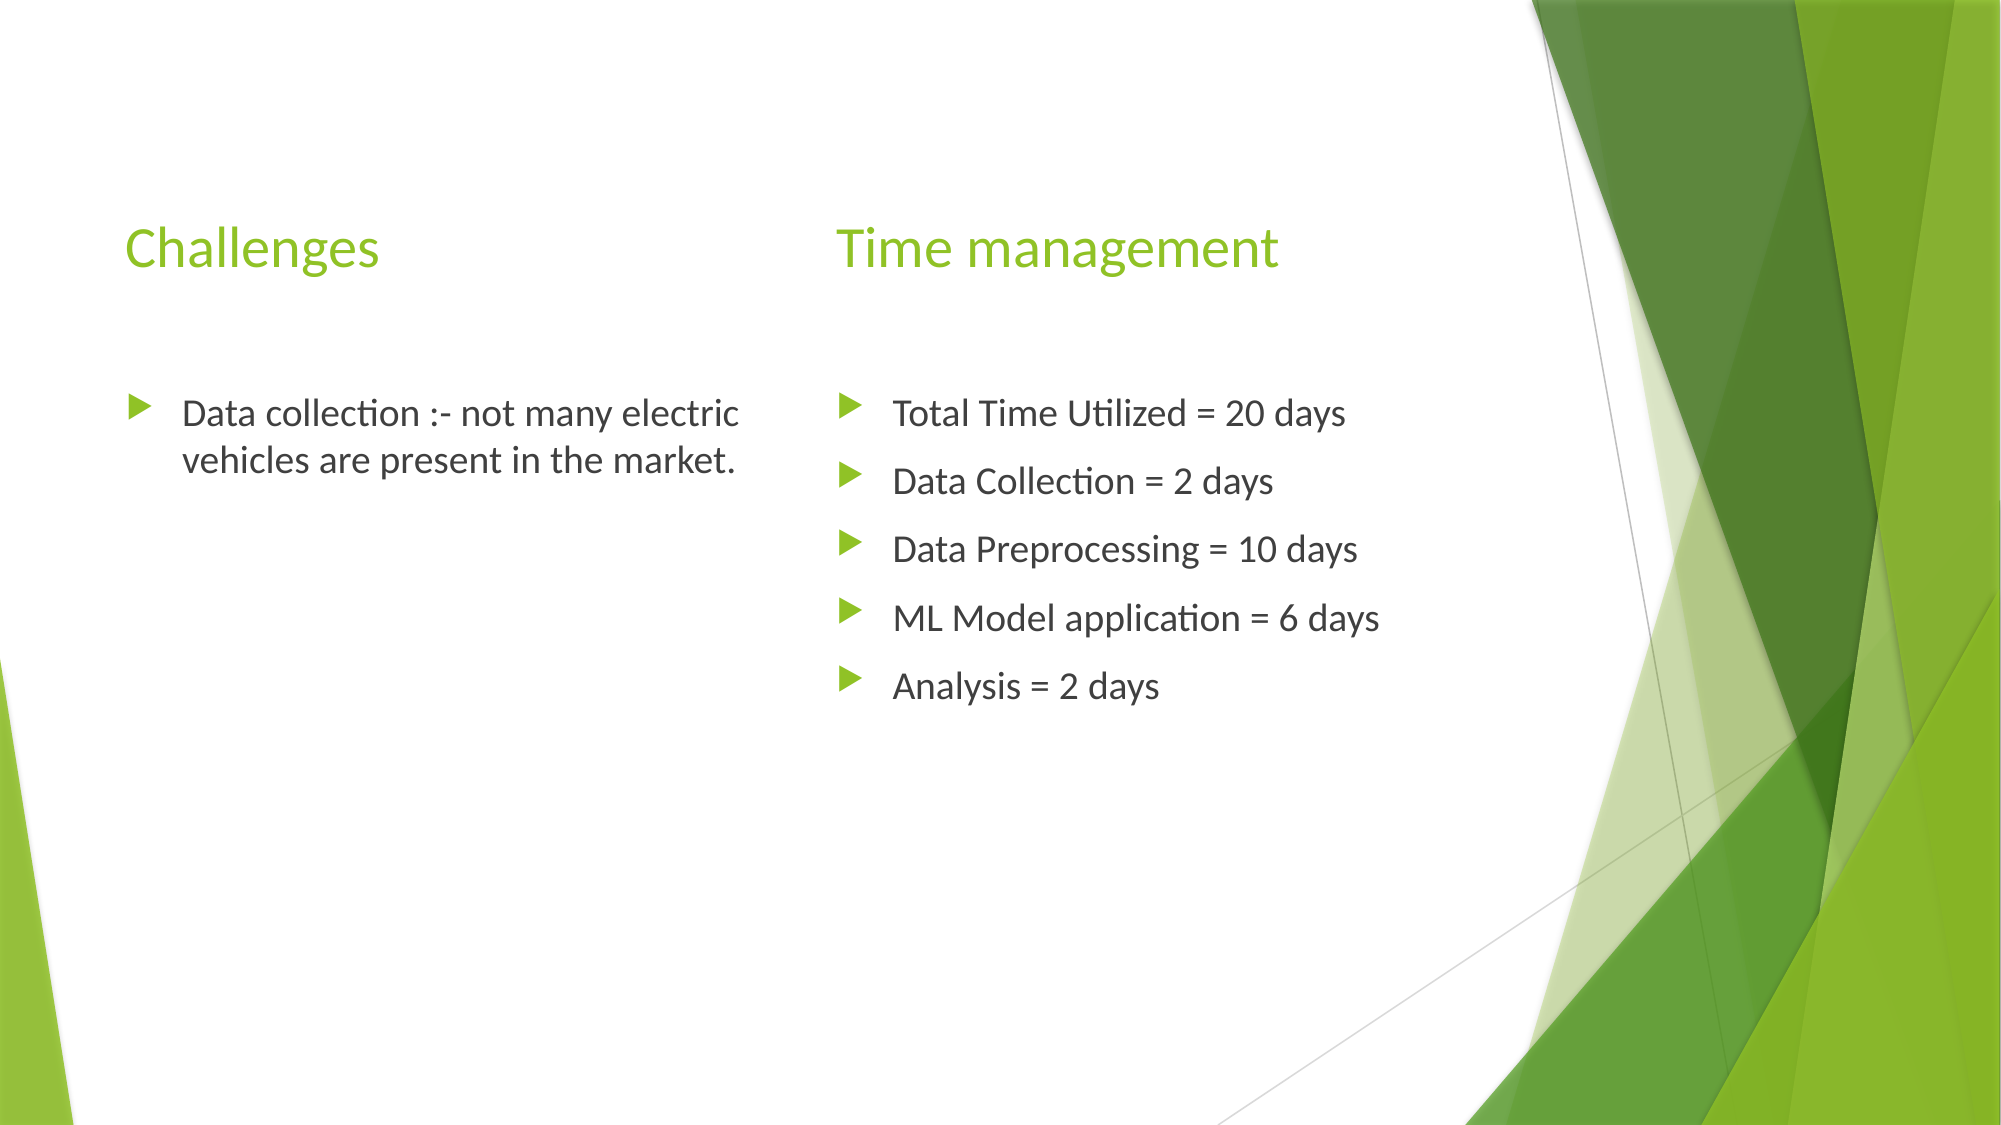

#
Challenges
Time management
Total Time Utilized = 20 days
Data Collection = 2 days
Data Preprocessing = 10 days
ML Model application = 6 days
Analysis = 2 days
Data collection :- not many electric vehicles are present in the market.